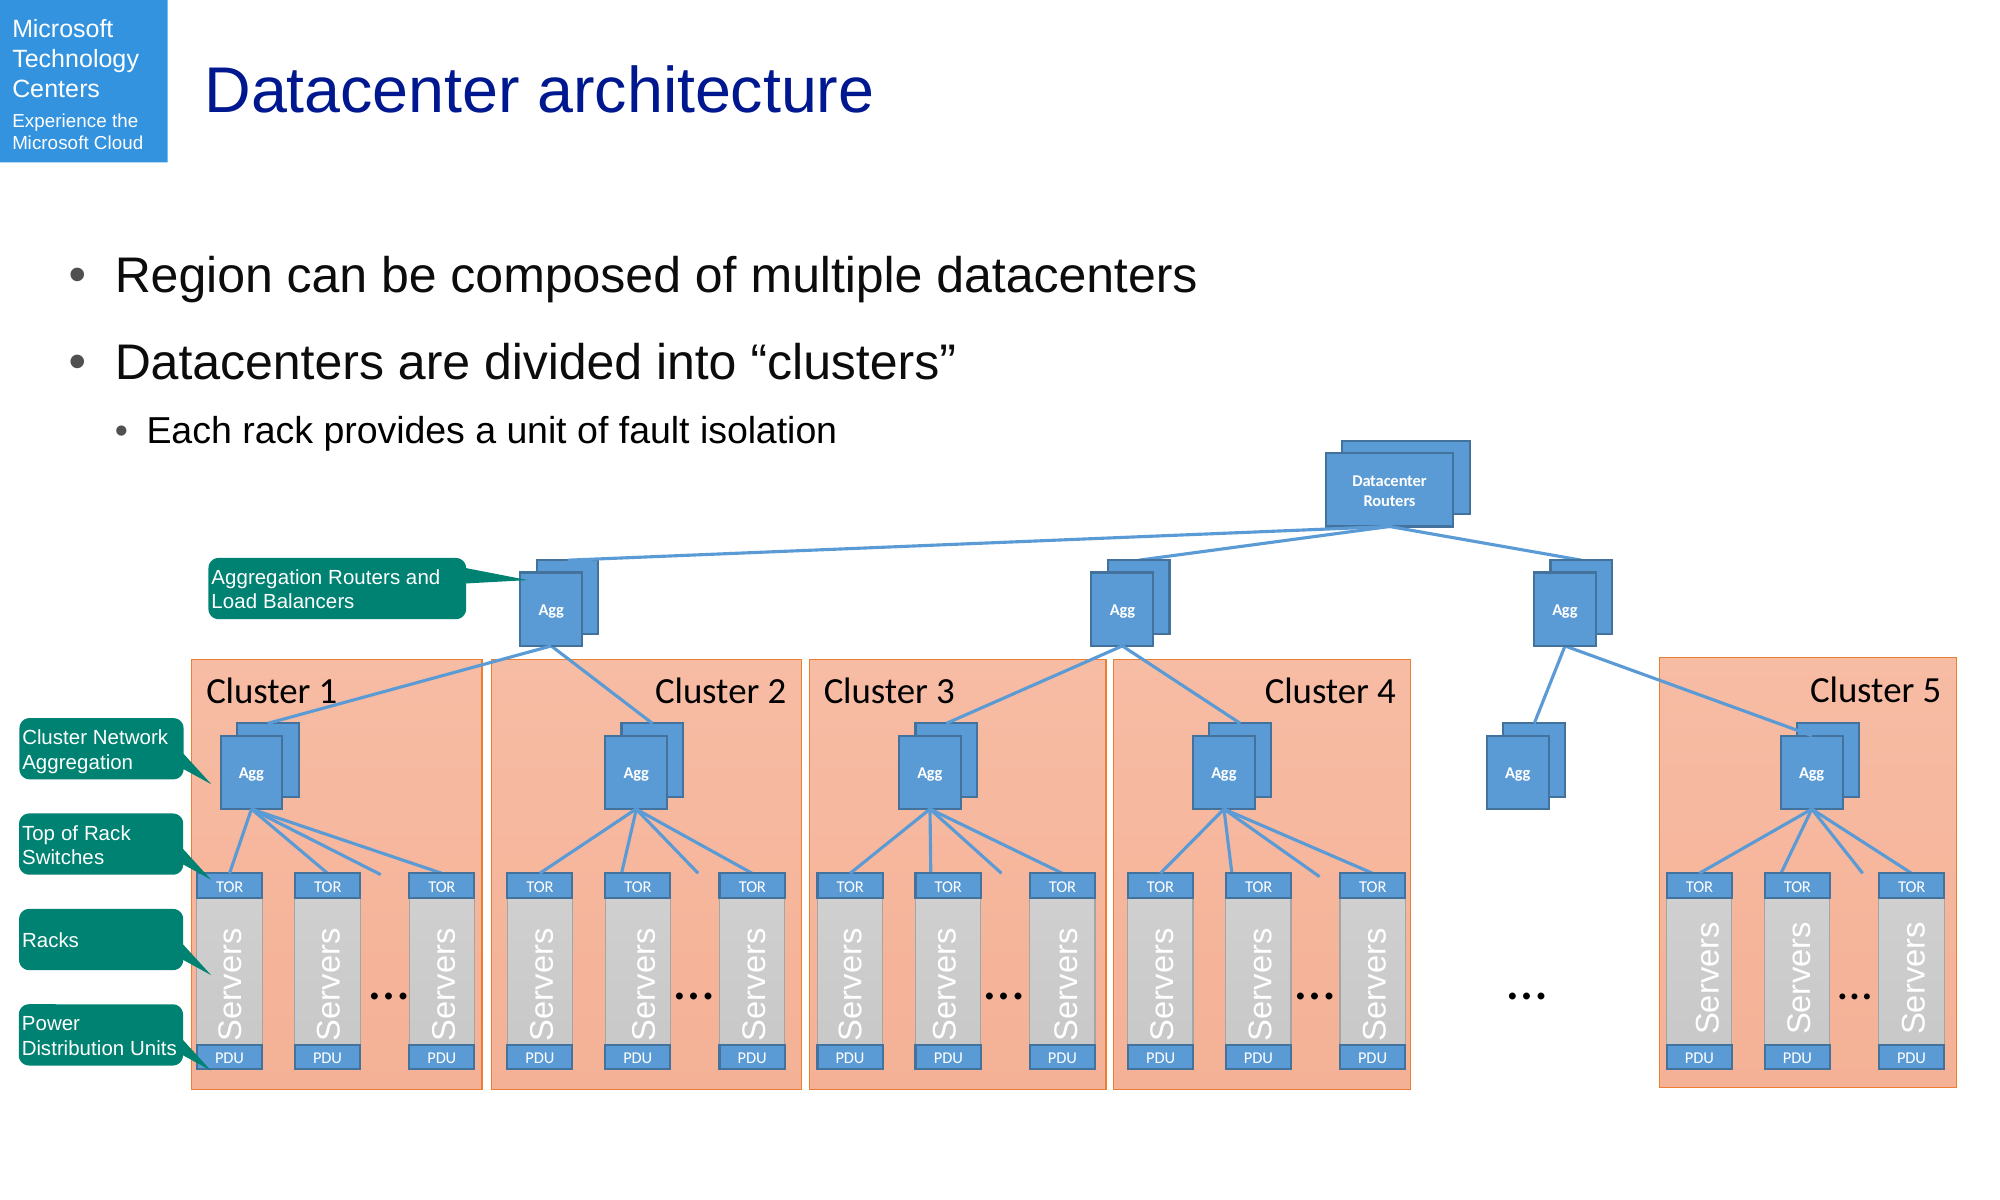

# Datacenter architecture
Region can be composed of multiple datacenters
Datacenters are divided into “clusters”
Each rack provides a unit of fault isolation

Datacenter
Routers
Aggregation Routers and
Load Balancers

Agg
Agg
Agg
Cluster 5
Cluster 1
Cluster 2
Cluster 3
Cluster 4
Cluster Network Aggregation

Agg
Agg
Agg
Agg
Agg
Agg
Top of Rack
Switches

TOR
TOR
TOR
TOR
TOR
TOR

TOR
TOR
TOR
TOR
TOR
TOR
TOR
TOR
TOR
Racks
…
…
…
…
…
…
Servers
Servers
Servers
Servers
Servers
Servers
Servers
Servers
Servers
Servers
Servers
Servers
Servers
Servers
Servers
Power Distribution Units
PDU
PDU
PDU
PDU
PDU
PDU
PDU
PDU
PDU
PDU
PDU
PDU
PDU
PDU
PDU